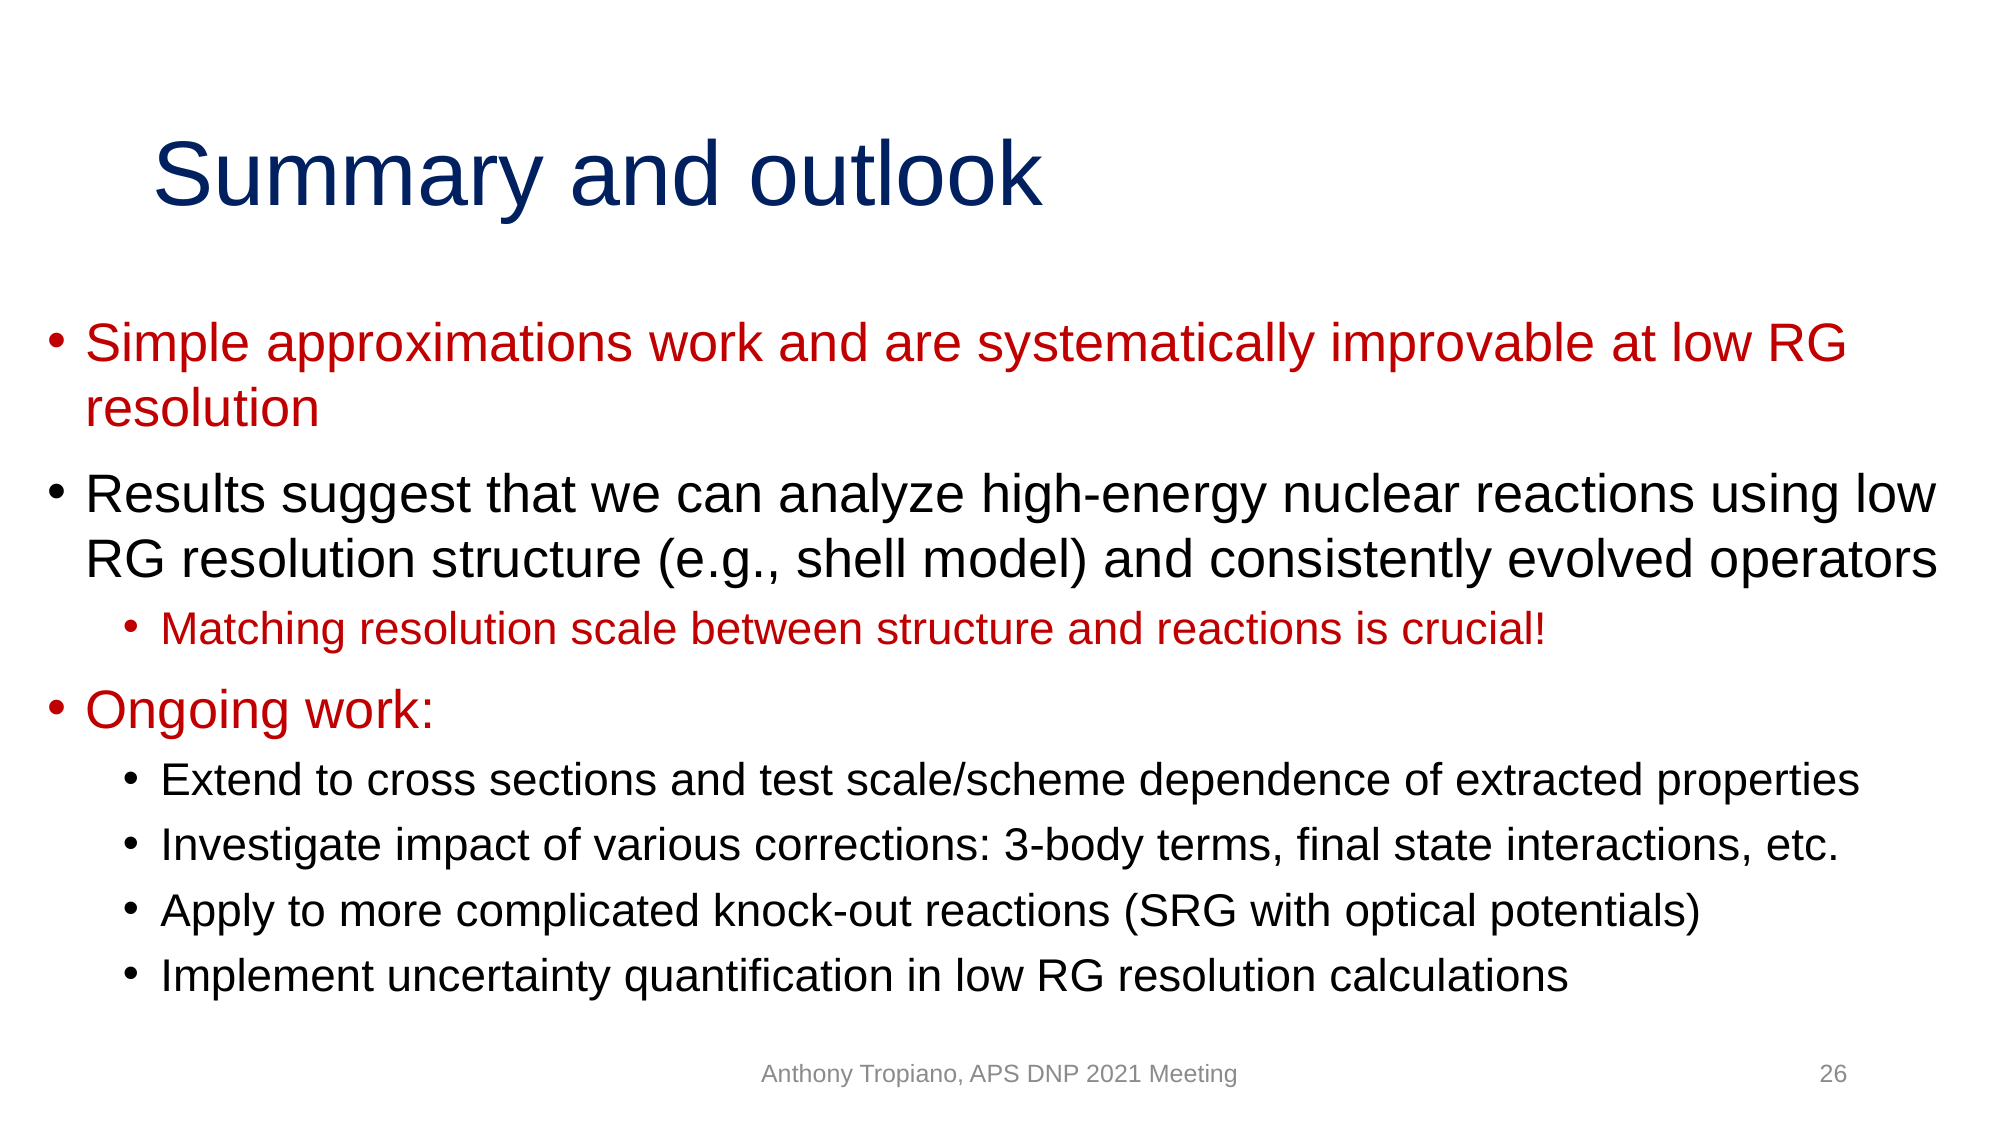

# Summary and outlook
Simple approximations work and are systematically improvable at low RG resolution
Results suggest that we can analyze high-energy nuclear reactions using low RG resolution structure (e.g., shell model) and consistently evolved operators
Matching resolution scale between structure and reactions is crucial!
Ongoing work:
Extend to cross sections and test scale/scheme dependence of extracted properties
Investigate impact of various corrections: 3-body terms, final state interactions, etc.
Apply to more complicated knock-out reactions (SRG with optical potentials)
Implement uncertainty quantification in low RG resolution calculations
Anthony Tropiano, APS DNP 2021 Meeting
26